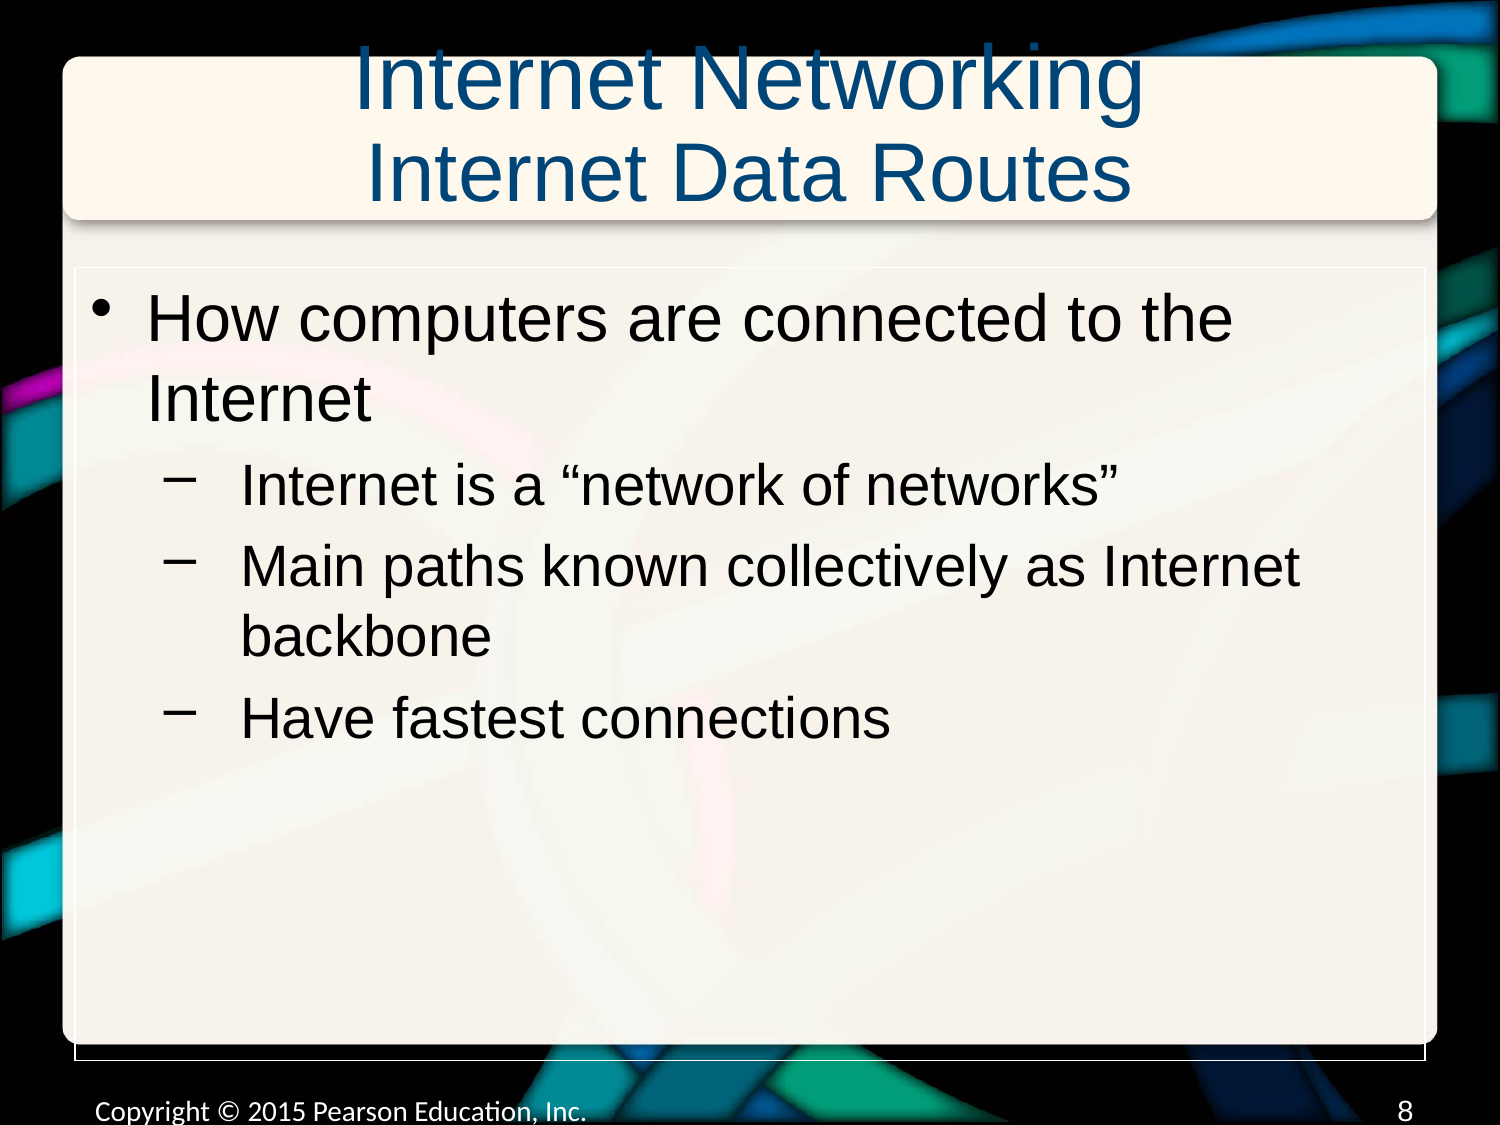

# Internet Networking Internet Data Routes
How computers are connected to the Internet
Internet is a “network of networks”
Main paths known collectively as Internet backbone
Have fastest connections
Copyright © 2015 Pearson Education, Inc.
8